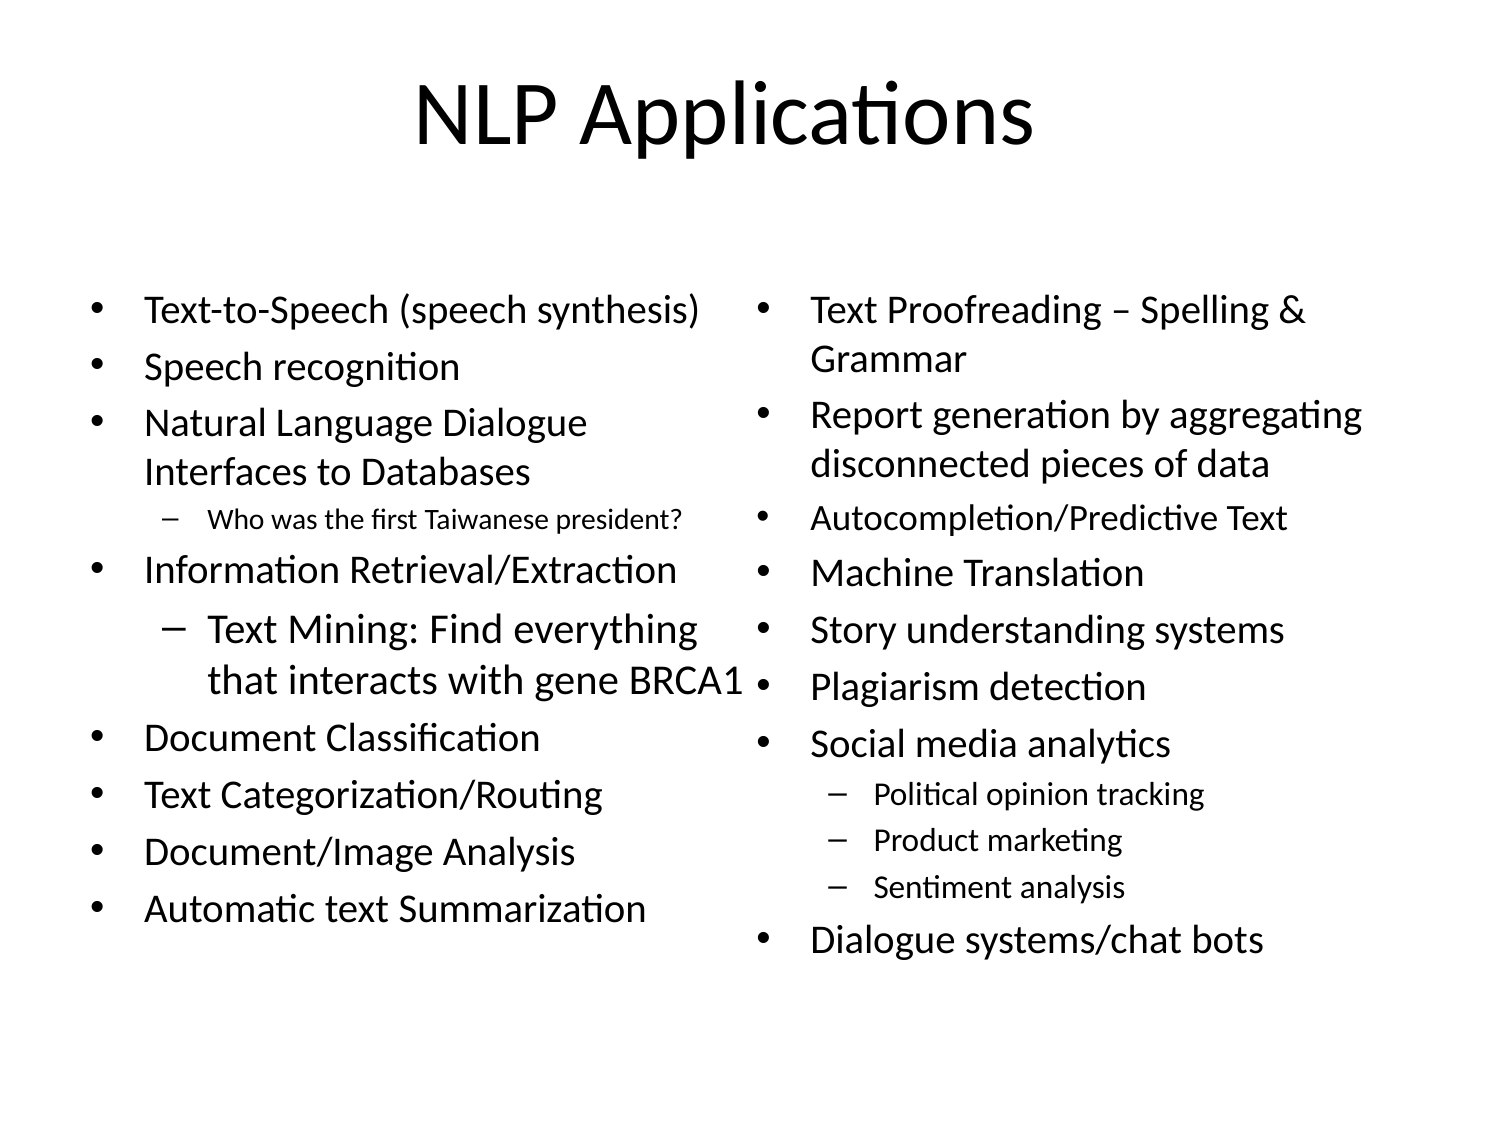

# NLP Applications
Text-to-Speech (speech synthesis)
Speech recognition
Natural Language Dialogue Interfaces to Databases
Who was the first Taiwanese president?
Information Retrieval/Extraction
Text Mining: Find everything that interacts with gene BRCA1
Document Classification
Text Categorization/Routing
Document/Image Analysis
Automatic text Summarization
Text Proofreading – Spelling & Grammar
Report generation by aggregating disconnected pieces of data
Autocompletion/Predictive Text
Machine Translation
Story understanding systems
Plagiarism detection
Social media analytics
Political opinion tracking
Product marketing
Sentiment analysis
Dialogue systems/chat bots